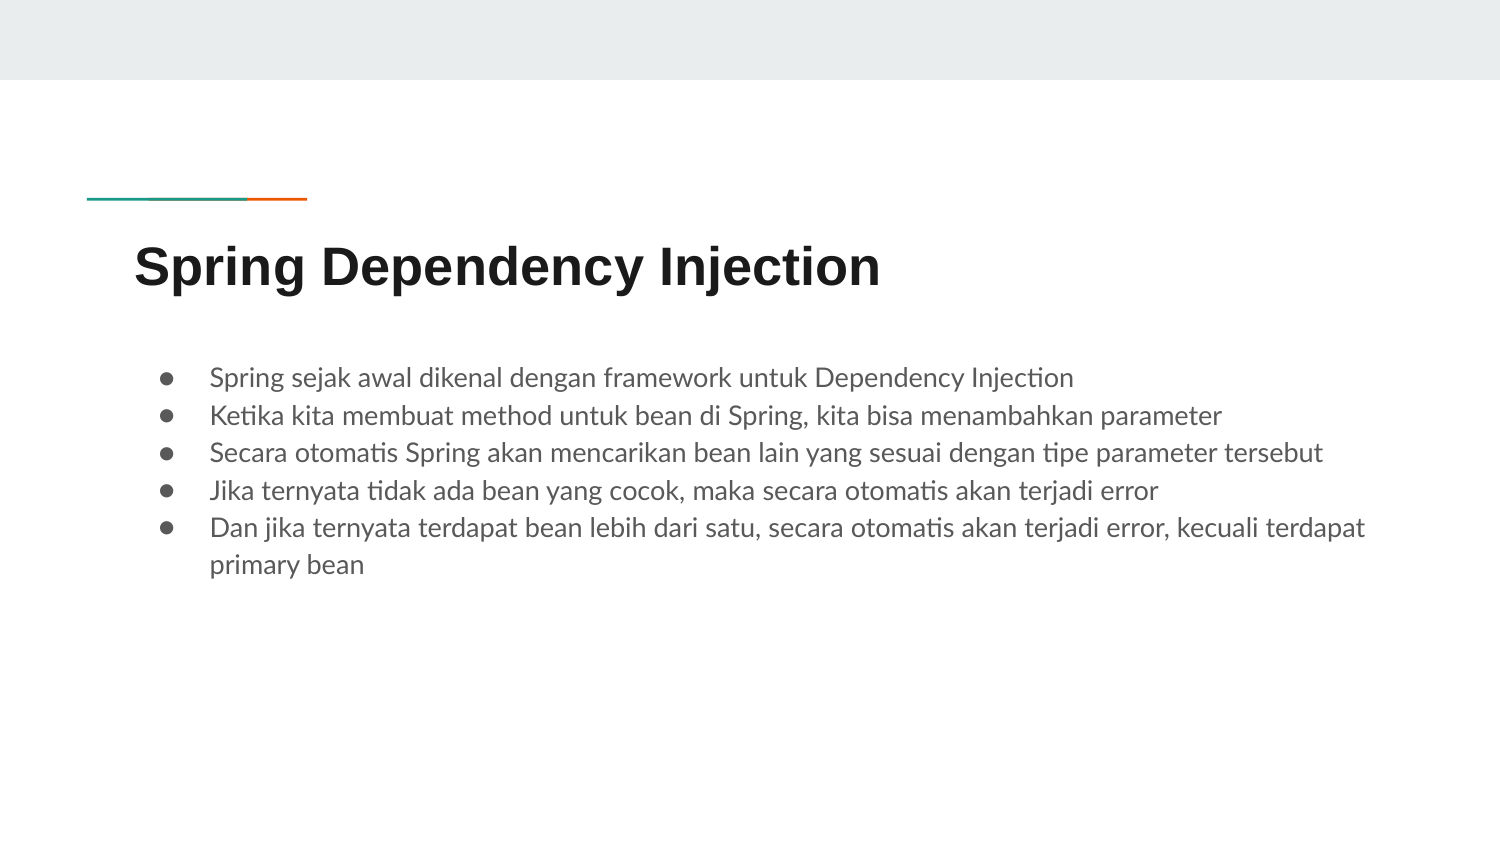

# Spring Dependency Injection
Spring sejak awal dikenal dengan framework untuk Dependency Injection
Ketika kita membuat method untuk bean di Spring, kita bisa menambahkan parameter
Secara otomatis Spring akan mencarikan bean lain yang sesuai dengan tipe parameter tersebut
Jika ternyata tidak ada bean yang cocok, maka secara otomatis akan terjadi error
Dan jika ternyata terdapat bean lebih dari satu, secara otomatis akan terjadi error, kecuali terdapat primary bean